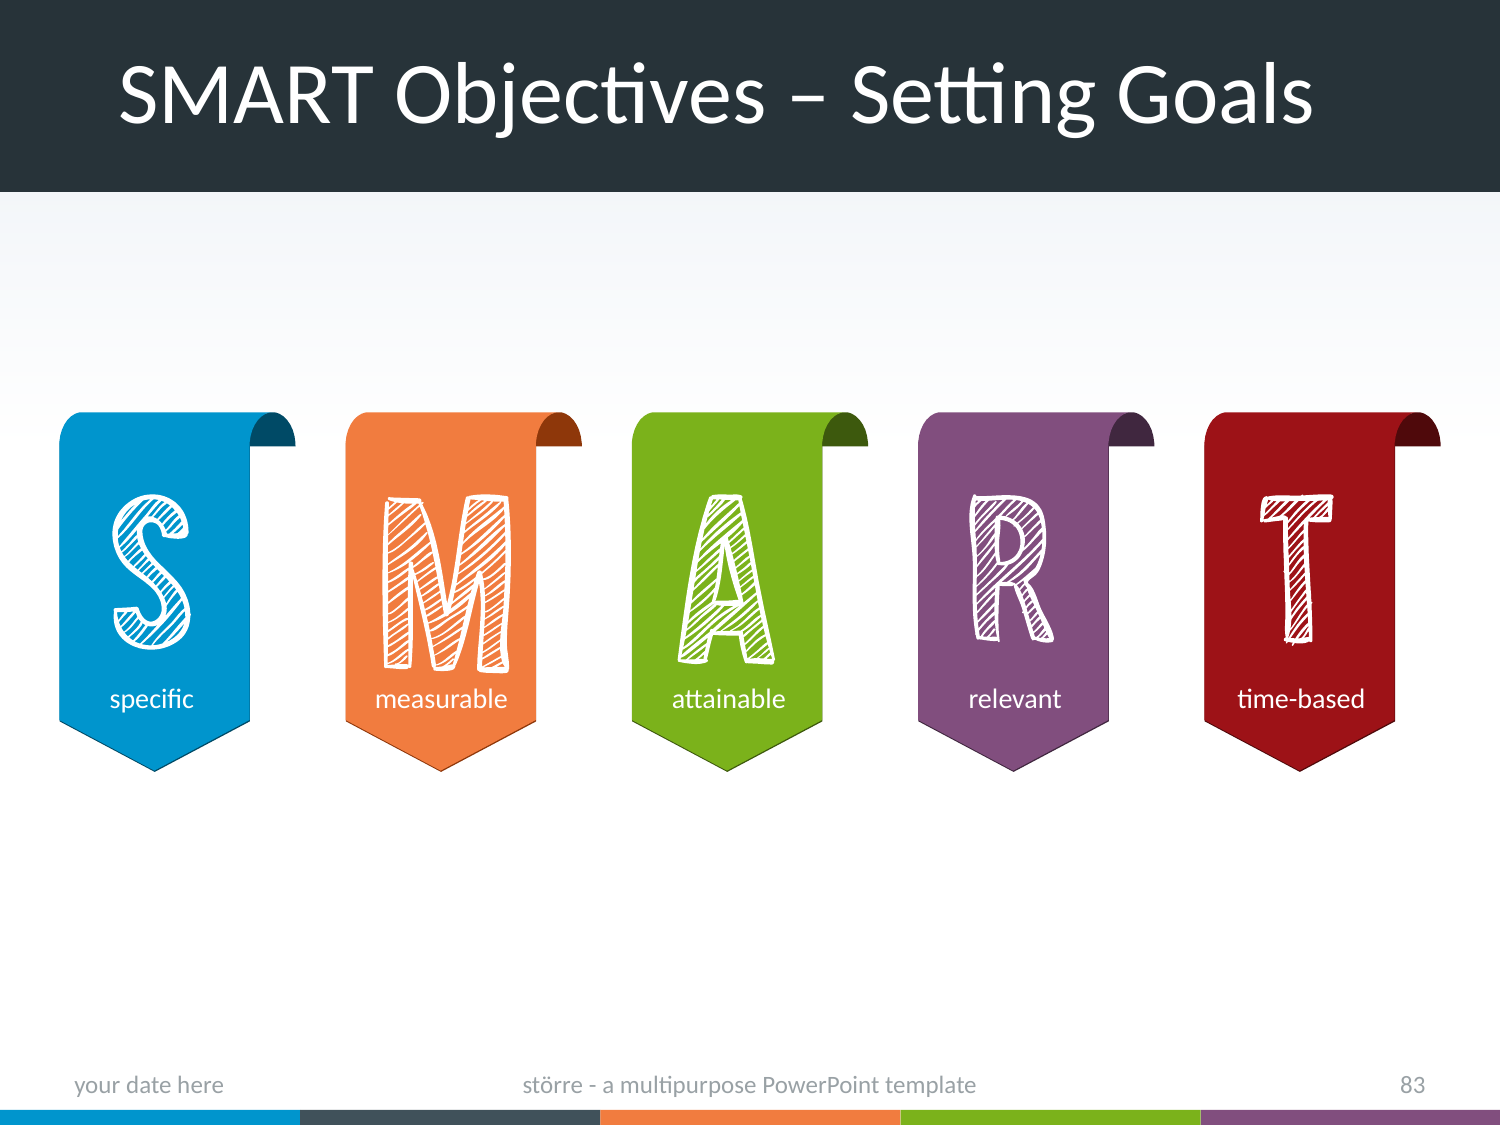

# SMART Objectives – Setting Goals

specific
measurable
attainable
relevant
time-based
your date here
större - a multipurpose PowerPoint template
83